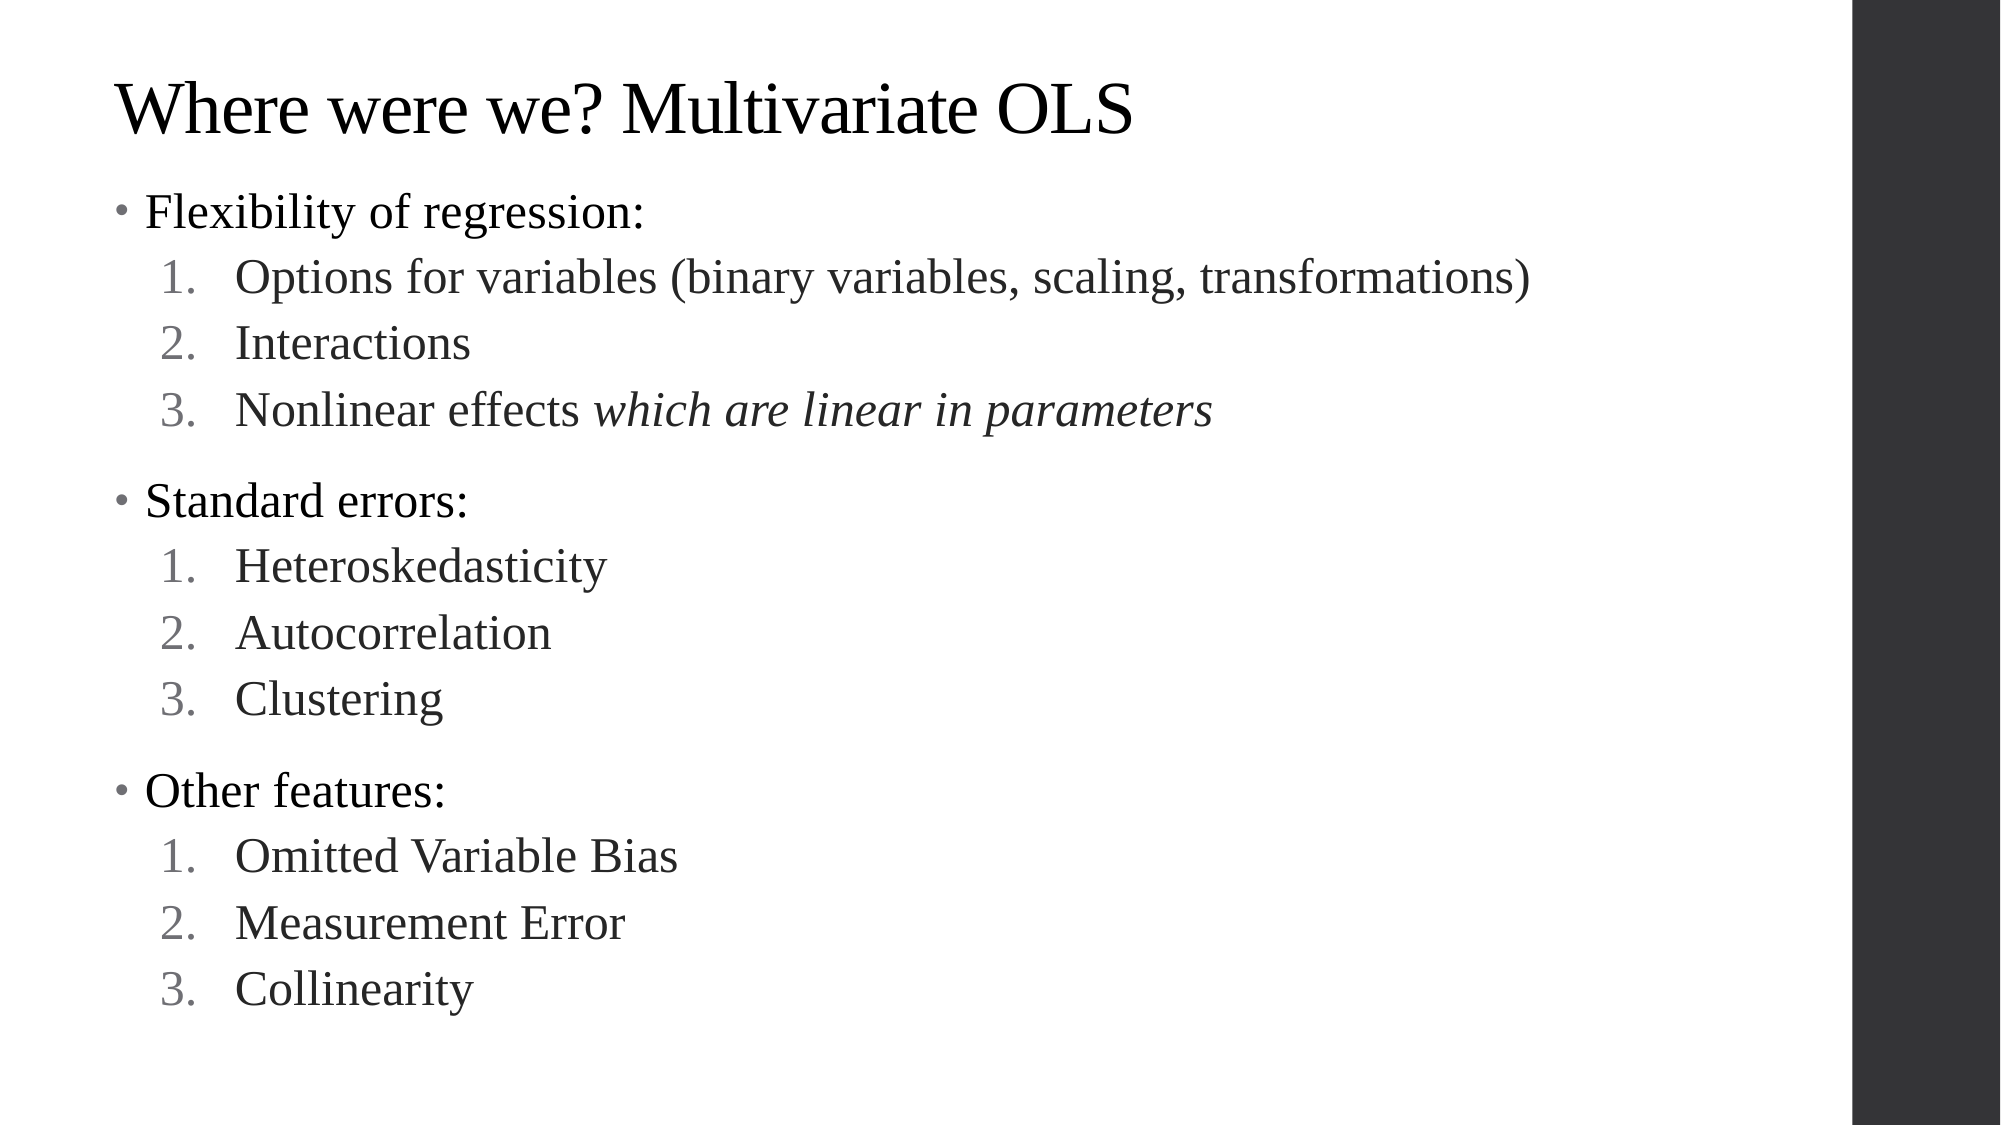

# Where were we? Multivariate OLS
Flexibility of regression:
Options for variables (binary variables, scaling, transformations)
Interactions
Nonlinear effects which are linear in parameters
Standard errors:
Heteroskedasticity
Autocorrelation
Clustering
Other features:
Omitted Variable Bias
Measurement Error
Collinearity